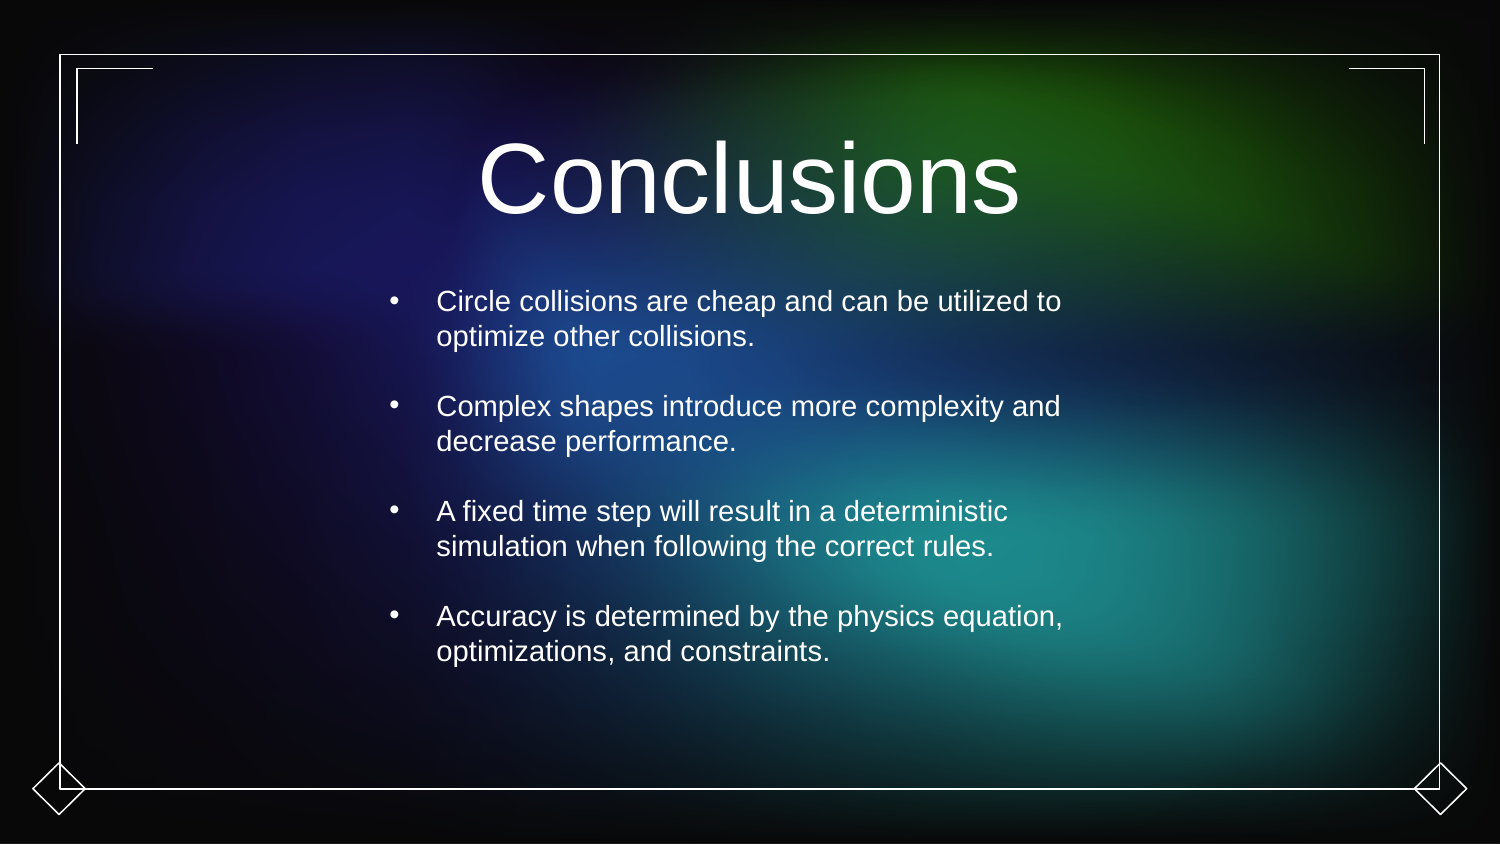

# Conclusions
Circle collisions are cheap and can be utilized to optimize other collisions.

Complex shapes introduce more complexity and decrease performance.

A fixed time step will result in a deterministic simulation when following the correct rules.

Accuracy is determined by the physics equation, optimizations, and constraints.